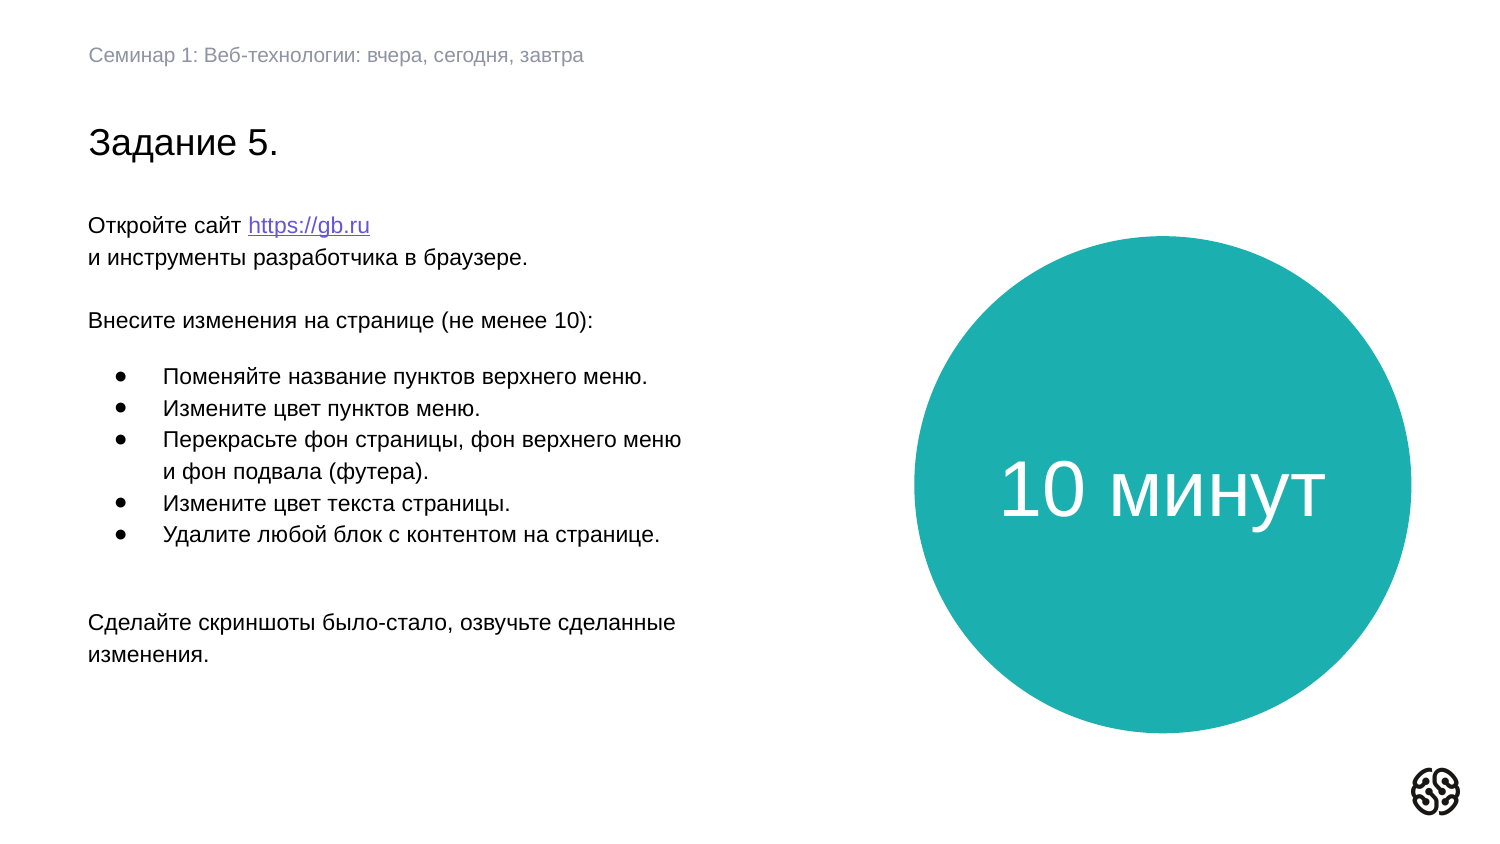

Семинар 1: Веб-технологии: вчера, сегодня, завтра
# Задание 5.
Откройте сайт https://gb.ru
и инструменты разработчика в браузере.

Внесите изменения на странице (не менее 10):
Поменяйте название пунктов верхнего меню.
Измените цвет пунктов меню.
Перекрасьте фон страницы, фон верхнего меню
и фон подвала (футера).
Измените цвет текста страницы.
Удалите любой блок с контентом на странице.

Сделайте скриншоты было-стало, озвучьте сделанные изменения.
10 минут